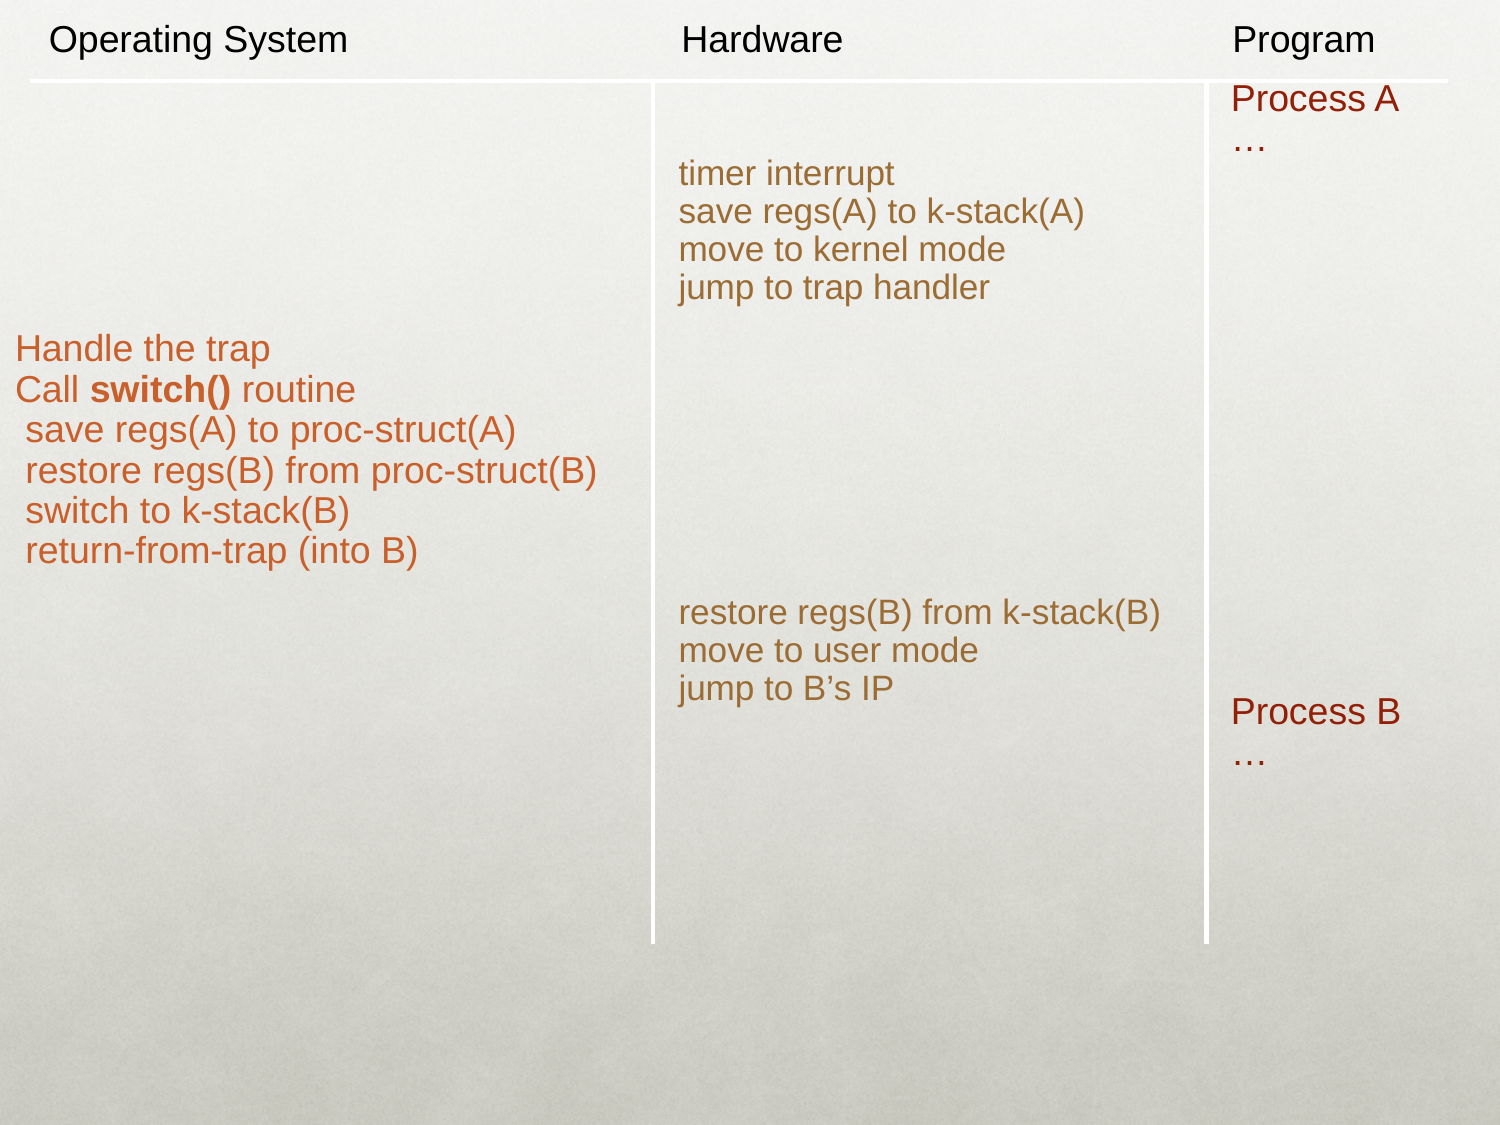

Operating System
Hardware
Program
timer interrupt
save regs(A) to k-stack(A)
move to kernel mode
jump to trap handler

restore regs(B) from k-stack(B)
move to user mode
jump to B’s IP
Process A
…

Process B
…
Handle the trap
Call switch() routine
 save regs(A) to proc-struct(A)
 restore regs(B) from proc-struct(B)
 switch to k-stack(B)
 return-from-trap (into B)